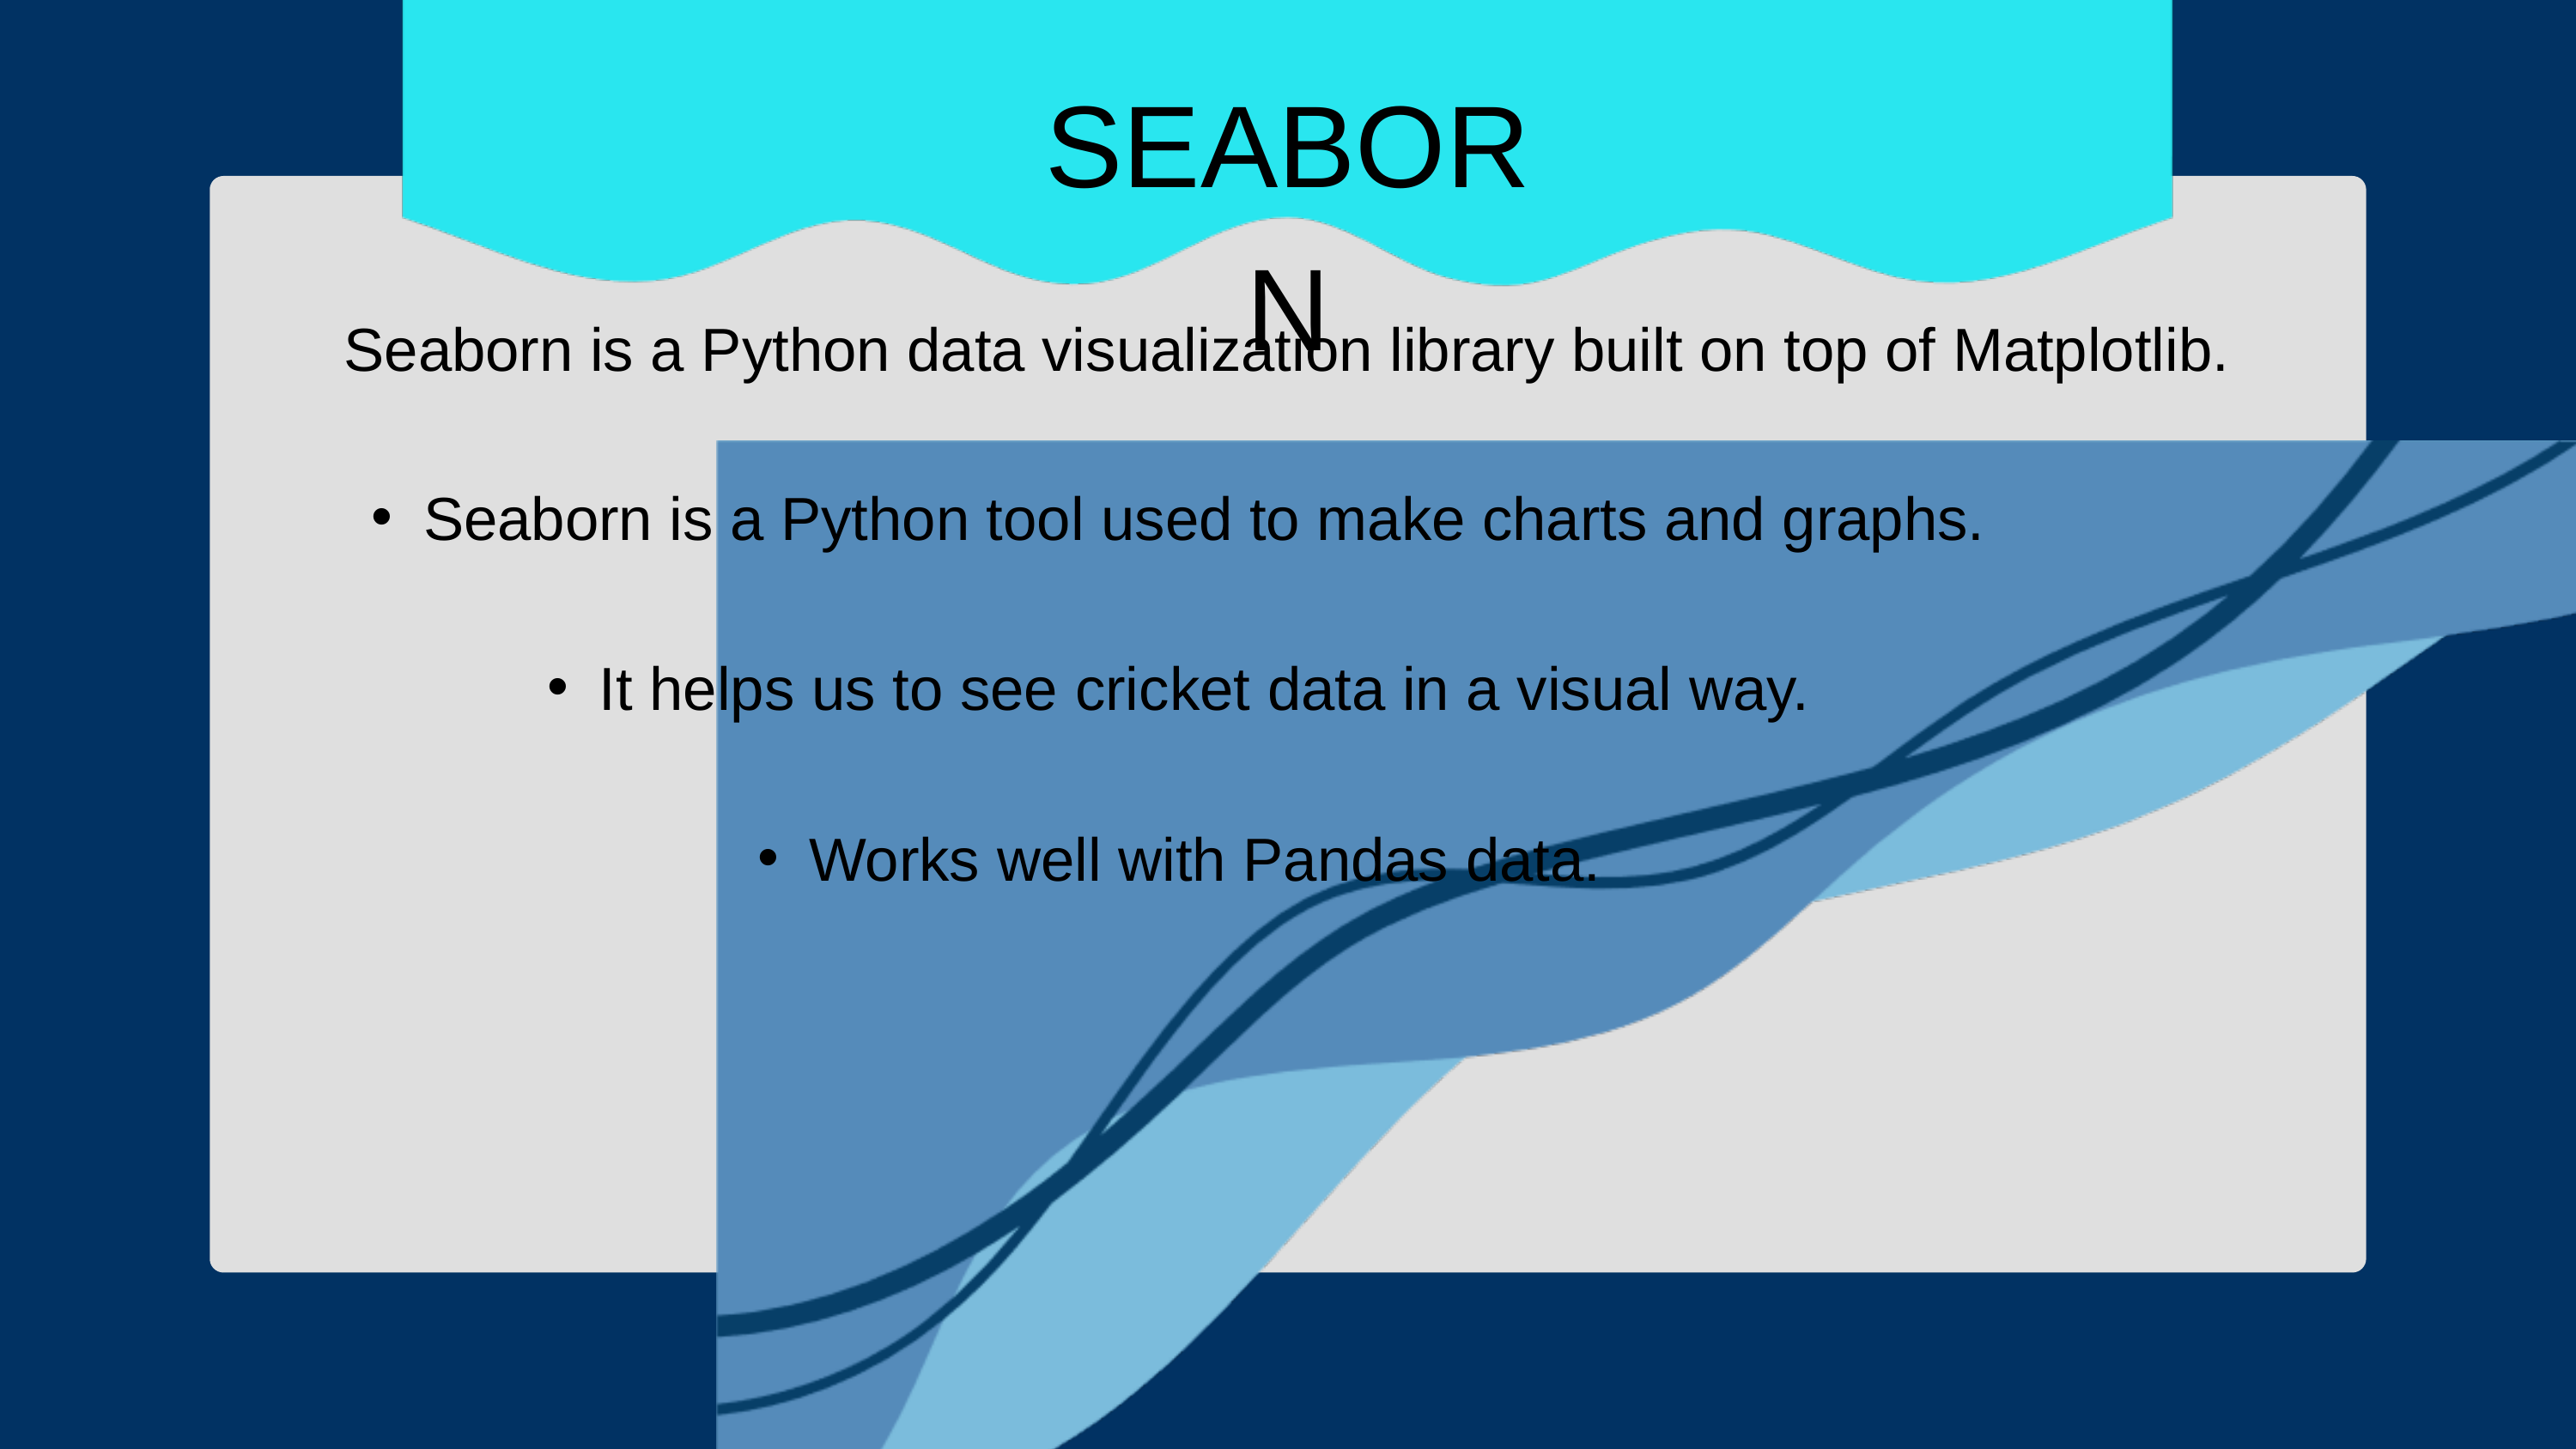

SEABORN

Seaborn is a Python data visualization library built on top of Matplotlib.

Seaborn is a Python tool used to make charts and graphs.

It helps us to see cricket data in a visual way.

Works well with Pandas data.